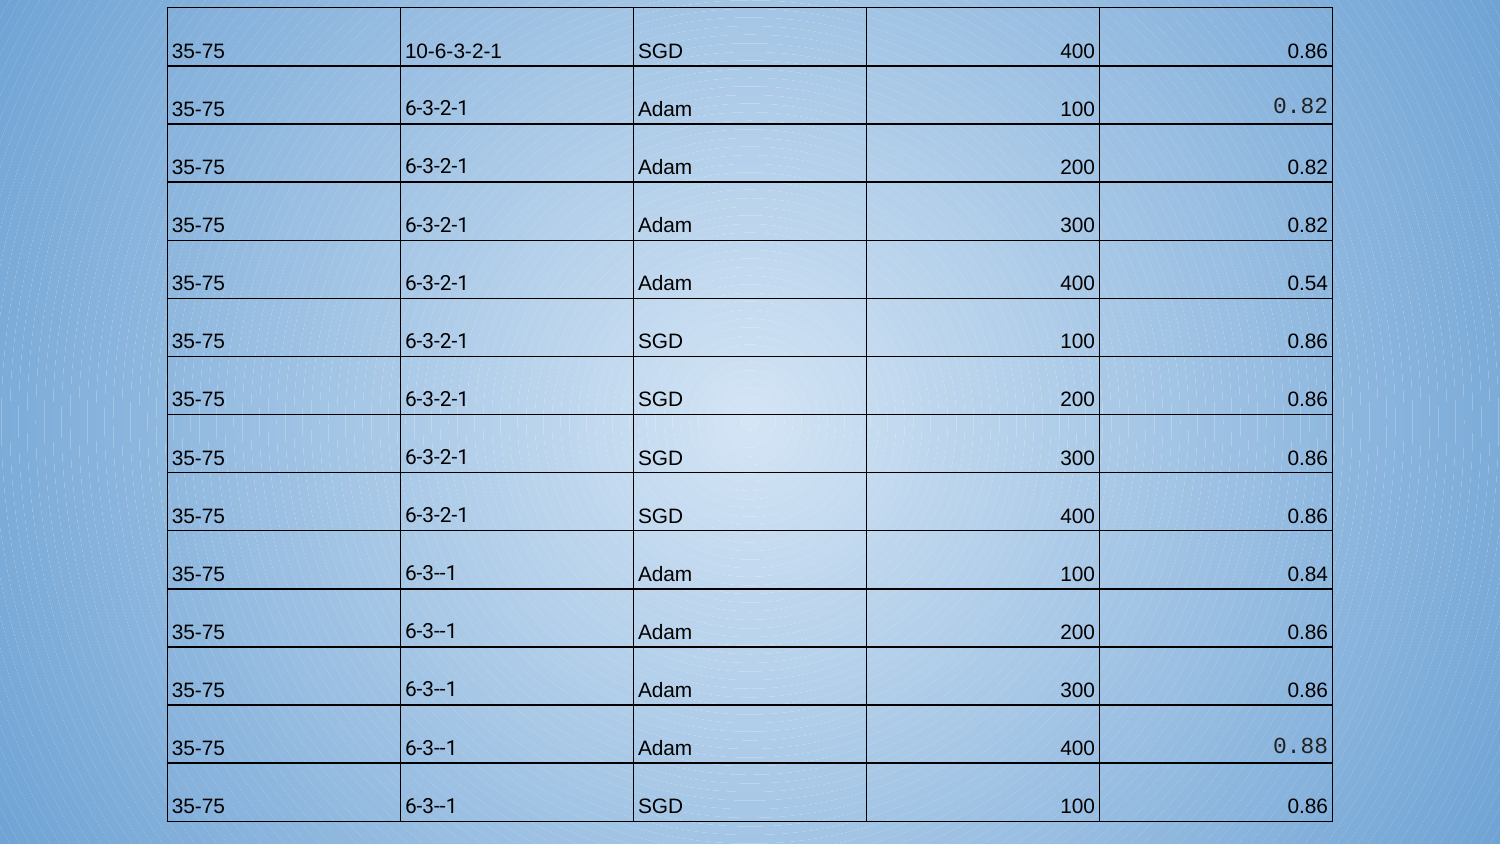

| 35-75 | 10-6-3-2-1 | SGD | 400 | 0.86 |
| --- | --- | --- | --- | --- |
| 35-75 | 6-3-2-1 | Adam | 100 | 0.82 |
| 35-75 | 6-3-2-1 | Adam | 200 | 0.82 |
| 35-75 | 6-3-2-1 | Adam | 300 | 0.82 |
| 35-75 | 6-3-2-1 | Adam | 400 | 0.54 |
| 35-75 | 6-3-2-1 | SGD | 100 | 0.86 |
| 35-75 | 6-3-2-1 | SGD | 200 | 0.86 |
| 35-75 | 6-3-2-1 | SGD | 300 | 0.86 |
| 35-75 | 6-3-2-1 | SGD | 400 | 0.86 |
| 35-75 | 6-3--1 | Adam | 100 | 0.84 |
| 35-75 | 6-3--1 | Adam | 200 | 0.86 |
| 35-75 | 6-3--1 | Adam | 300 | 0.86 |
| 35-75 | 6-3--1 | Adam | 400 | 0.88 |
| 35-75 | 6-3--1 | SGD | 100 | 0.86 |